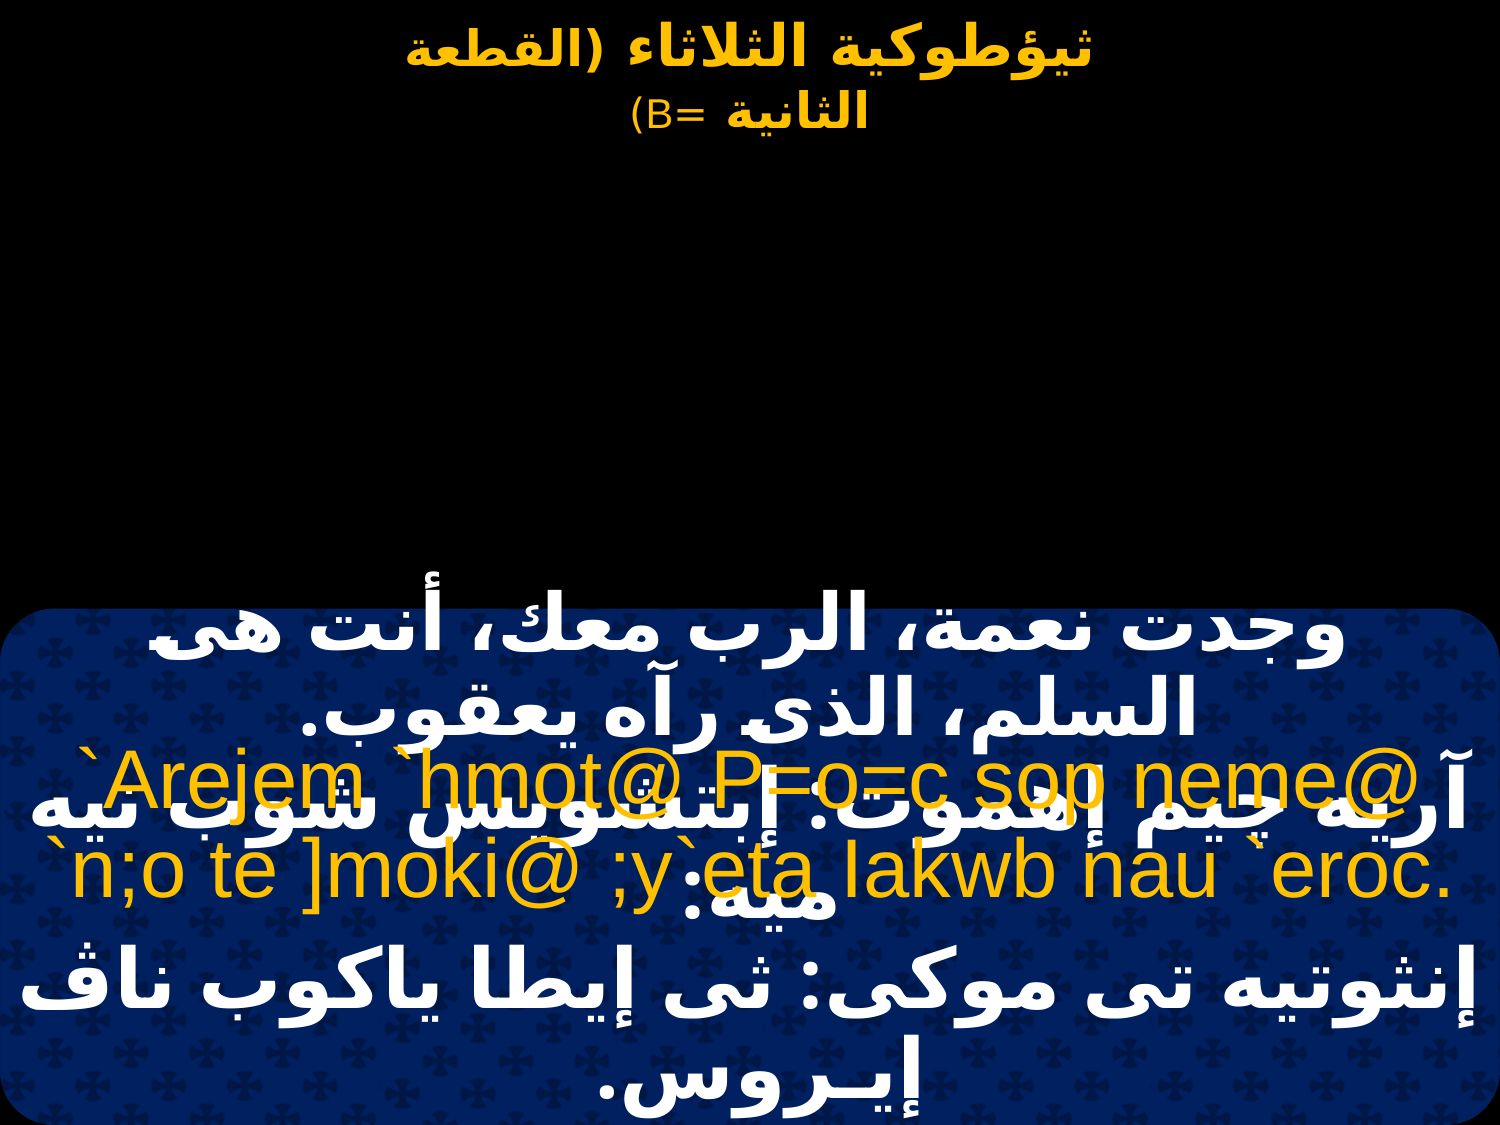

وجدت نعمة، الرب معك، أنت هى السلم، الذى رآه يعقوب.
`Arejem `hmot@ P=o=c sop neme@ `n;o te ]moki@ ;y`eta Iakwb nau `eroc.
آريه چيم إهموت: إبتشويس شوب نيه ميه:
إنثوتيه تى موكى: ثى إيطا ياكوب ناڤ إيـروس.